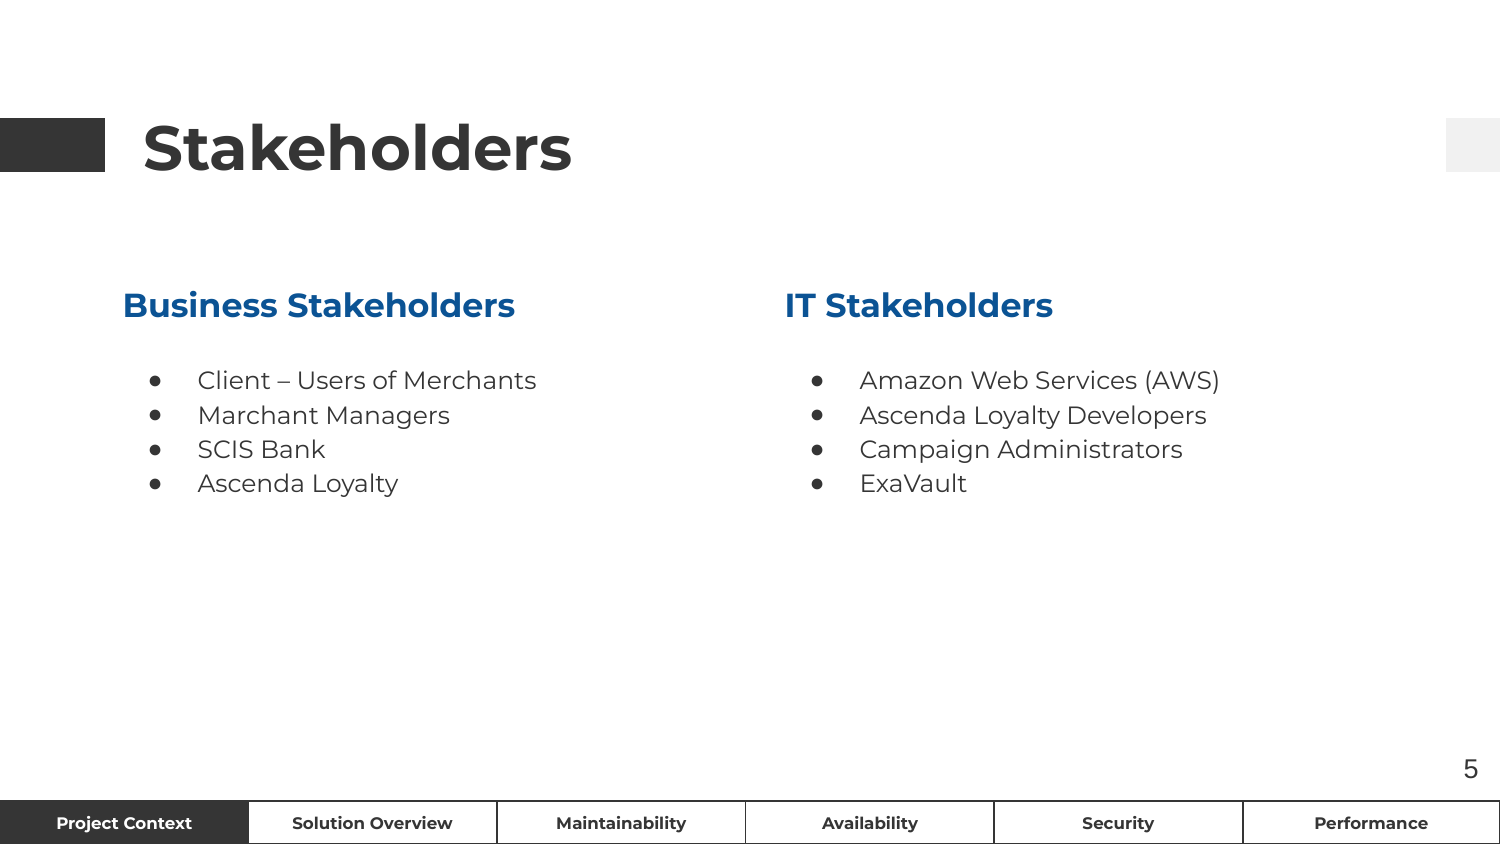

Stakeholders

Business Stakeholders
IT Stakeholders
Daily Transactions Processing for:
Batch processing from files
API
Calculate and show appropriate loyalty points
Client – Users of Merchants
Marchant Managers
SCIS Bank
Ascenda Loyalty
Amazon Web Services (AWS)
Ascenda Loyalty Developers
Campaign Administrators
ExaVault
5
Project Context
Solution Overview
Maintainability
Availability
Security
Performance